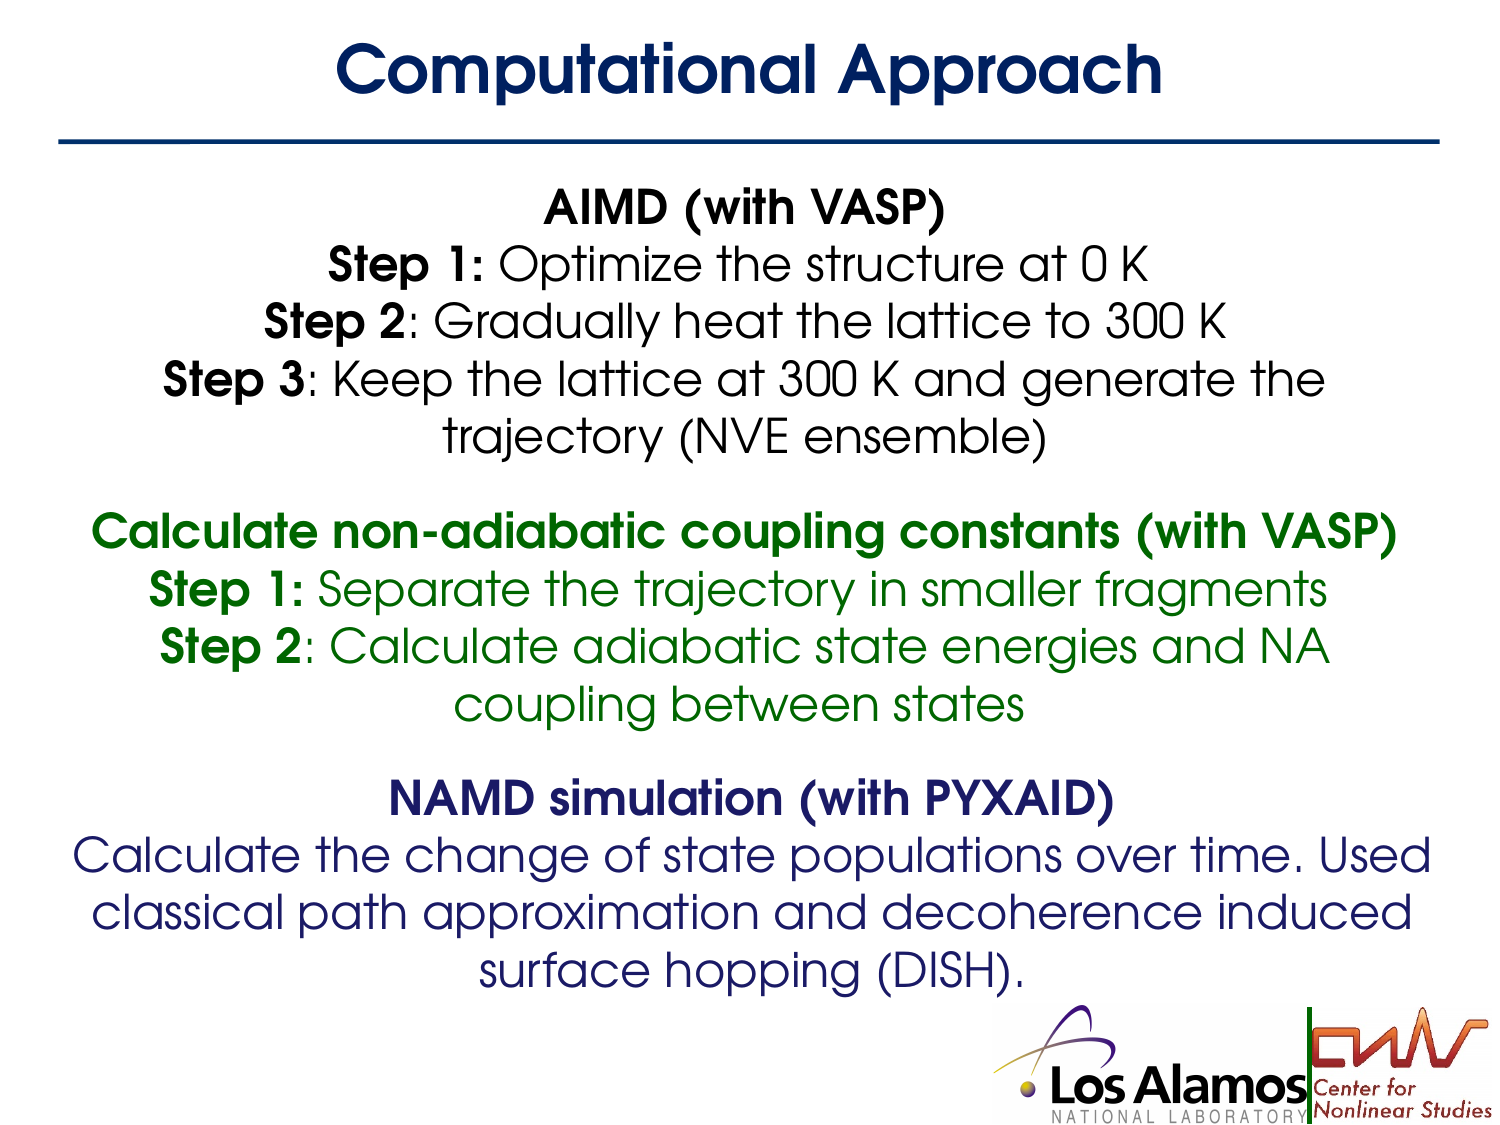

# Computational Approach
AIMD (with VASP)
Step 1: Optimize the structure at 0 K
Step 2: Gradually heat the lattice to 300 K
Step 3: Keep the lattice at 300 K and generate the trajectory (NVE ensemble)
Calculate non-adiabatic coupling constants (with VASP)
Step 1: Separate the trajectory in smaller fragments
Step 2: Calculate adiabatic state energies and NA coupling between states
NAMD simulation (with PYXAID)
Calculate the change of state populations over time. Used classical path approximation and decoherence induced surface hopping (DISH).